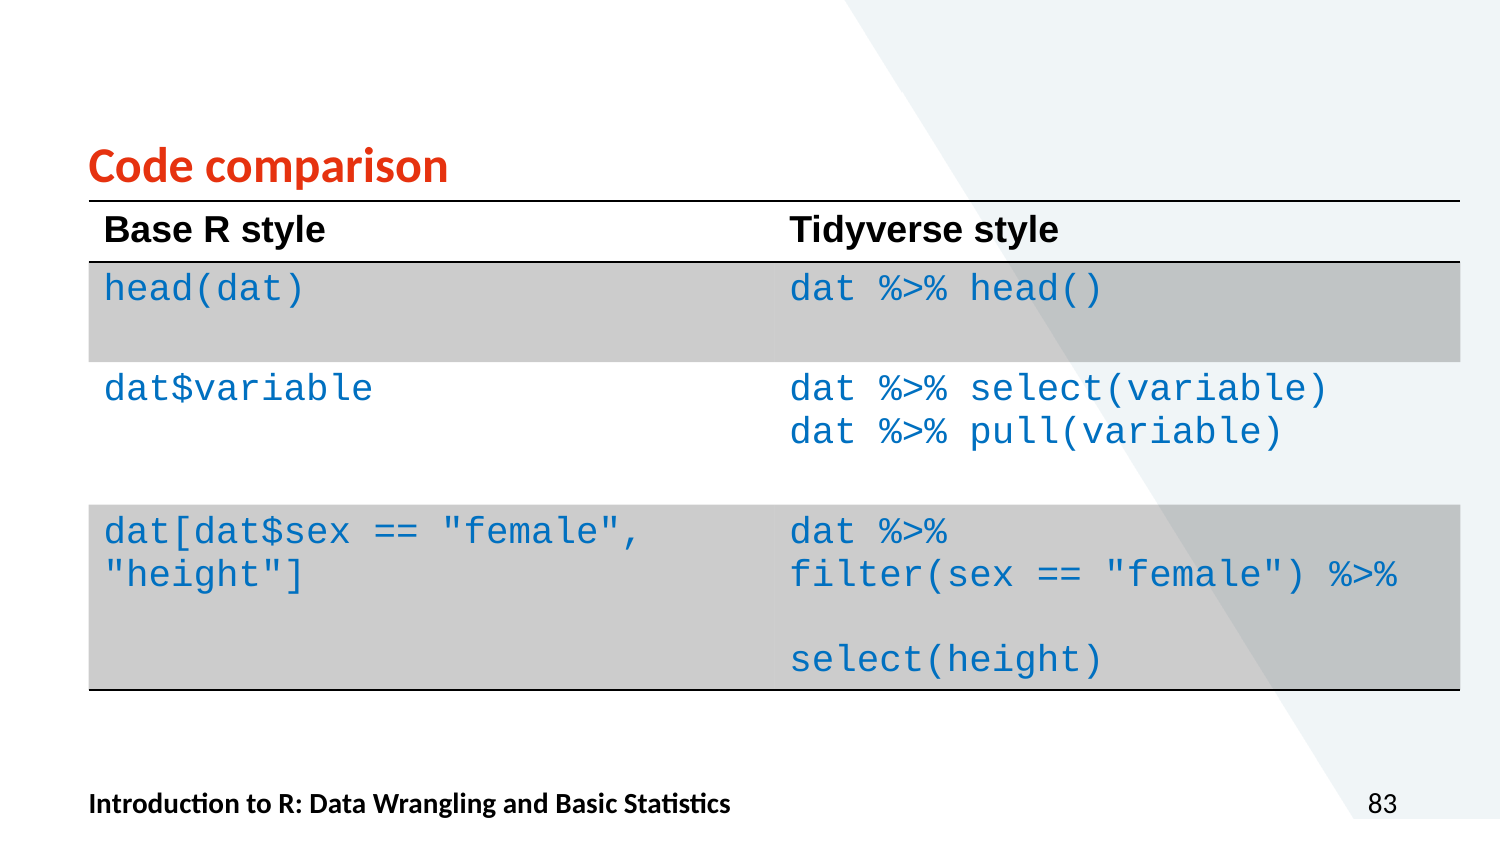

# Code comparison
| Base R style | Tidyverse style |
| --- | --- |
| head(dat) | dat %>% head() |
| dat$variable | dat %>% select(variable) dat %>% pull(variable) |
| dat[dat$sex == "female", "height"] | dat %>% filter(sex == "female") %>% select(height) |

Introduction to R: Data Wrangling and Basic Statistics
83